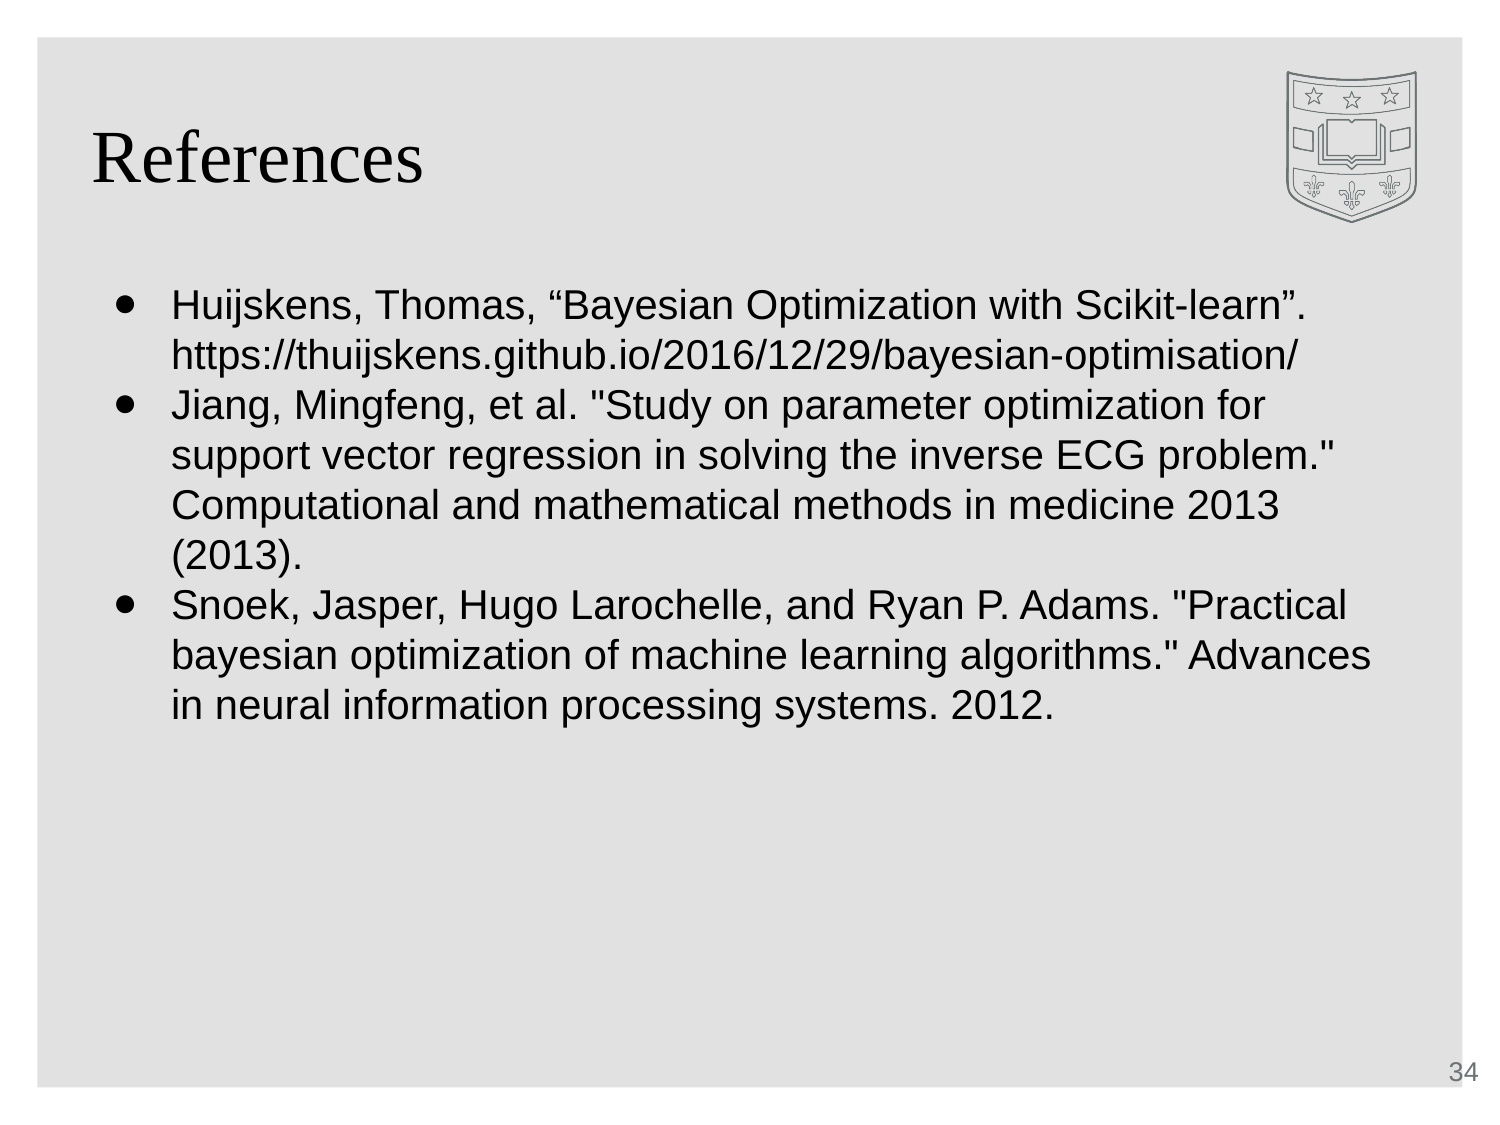

# References
Huijskens, Thomas, “Bayesian Optimization with Scikit-learn”. https://thuijskens.github.io/2016/12/29/bayesian-optimisation/
Jiang, Mingfeng, et al. "Study on parameter optimization for support vector regression in solving the inverse ECG problem." Computational and mathematical methods in medicine 2013 (2013).
Snoek, Jasper, Hugo Larochelle, and Ryan P. Adams. "Practical bayesian optimization of machine learning algorithms." Advances in neural information processing systems. 2012.

34